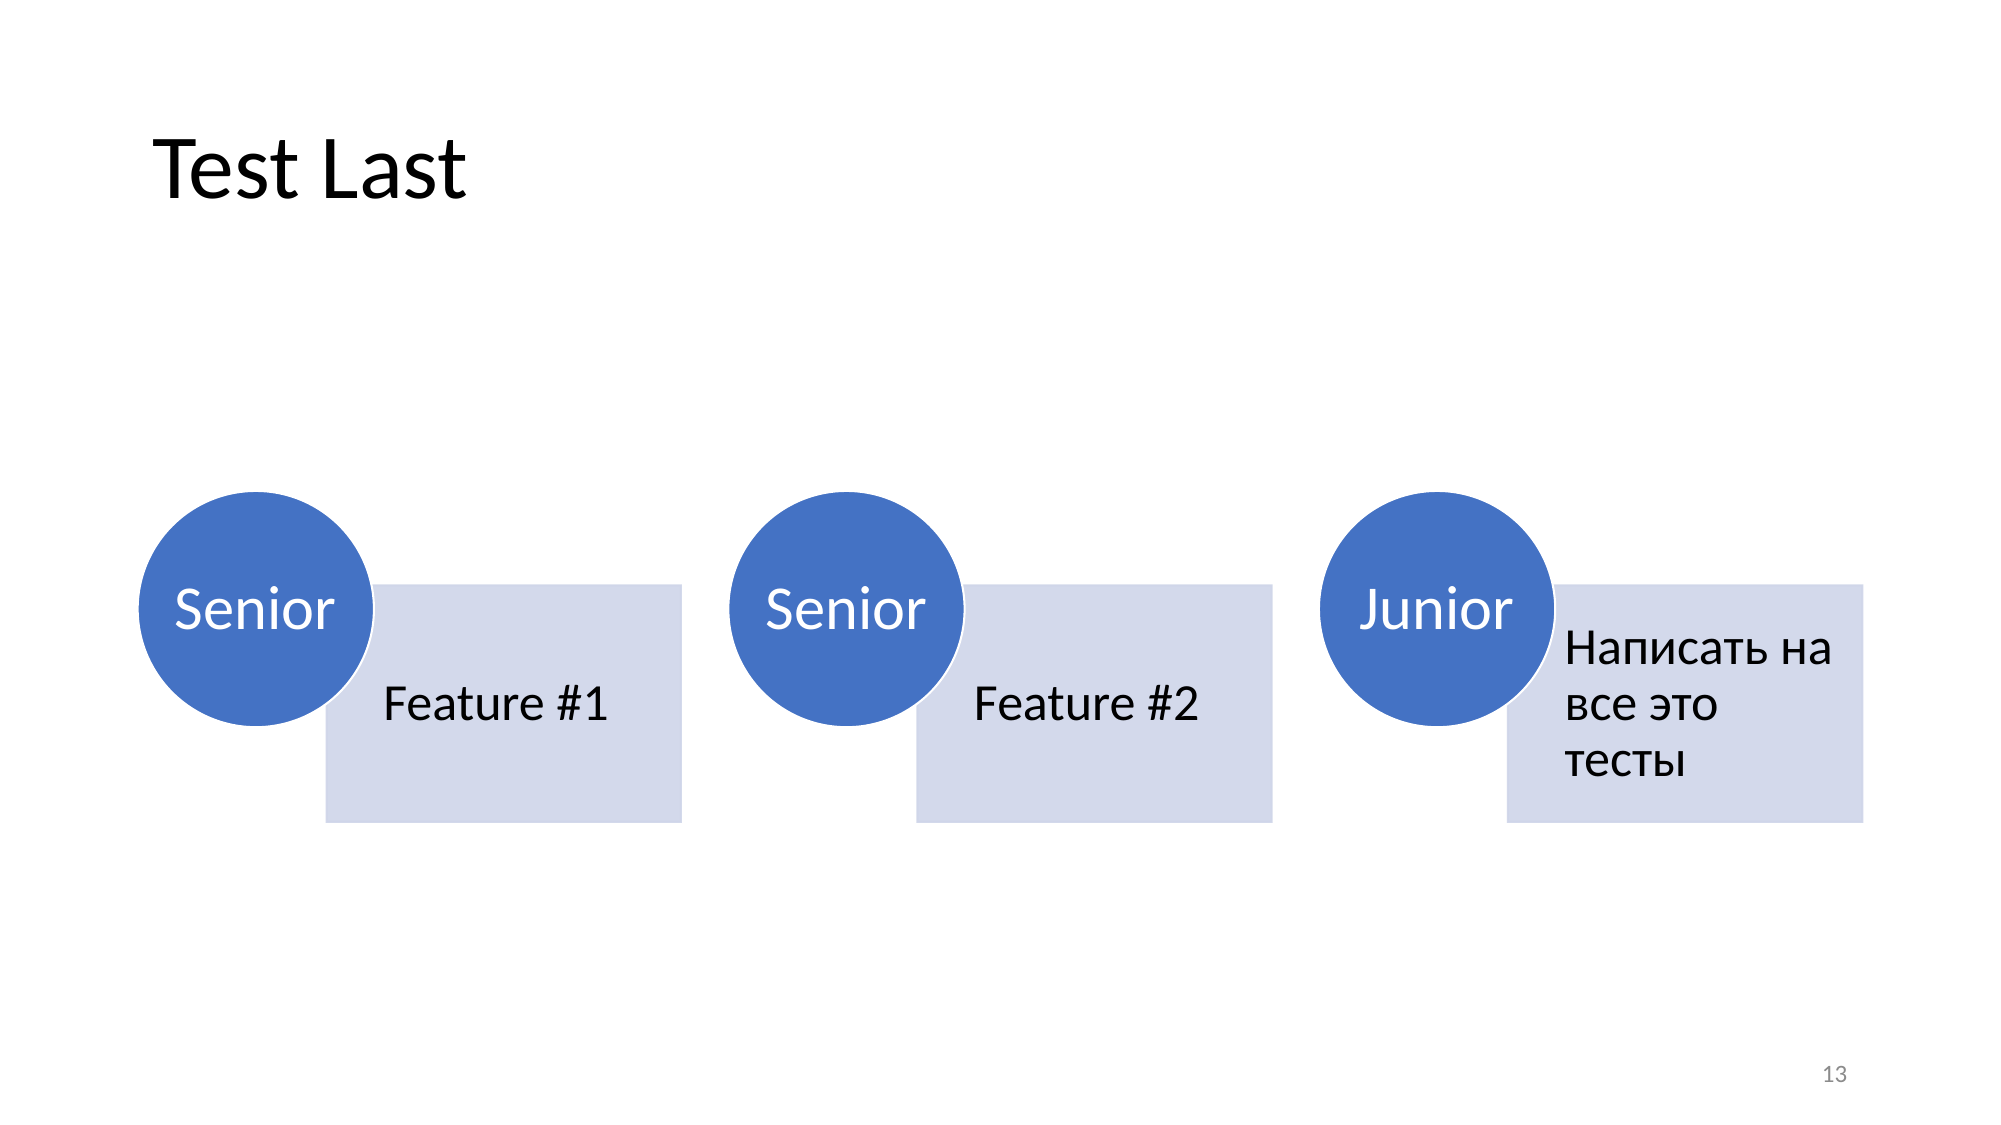

# Test Last
Feature #1
Senior
Feature #2
Senior
Написать на все это тесты
Junior
13